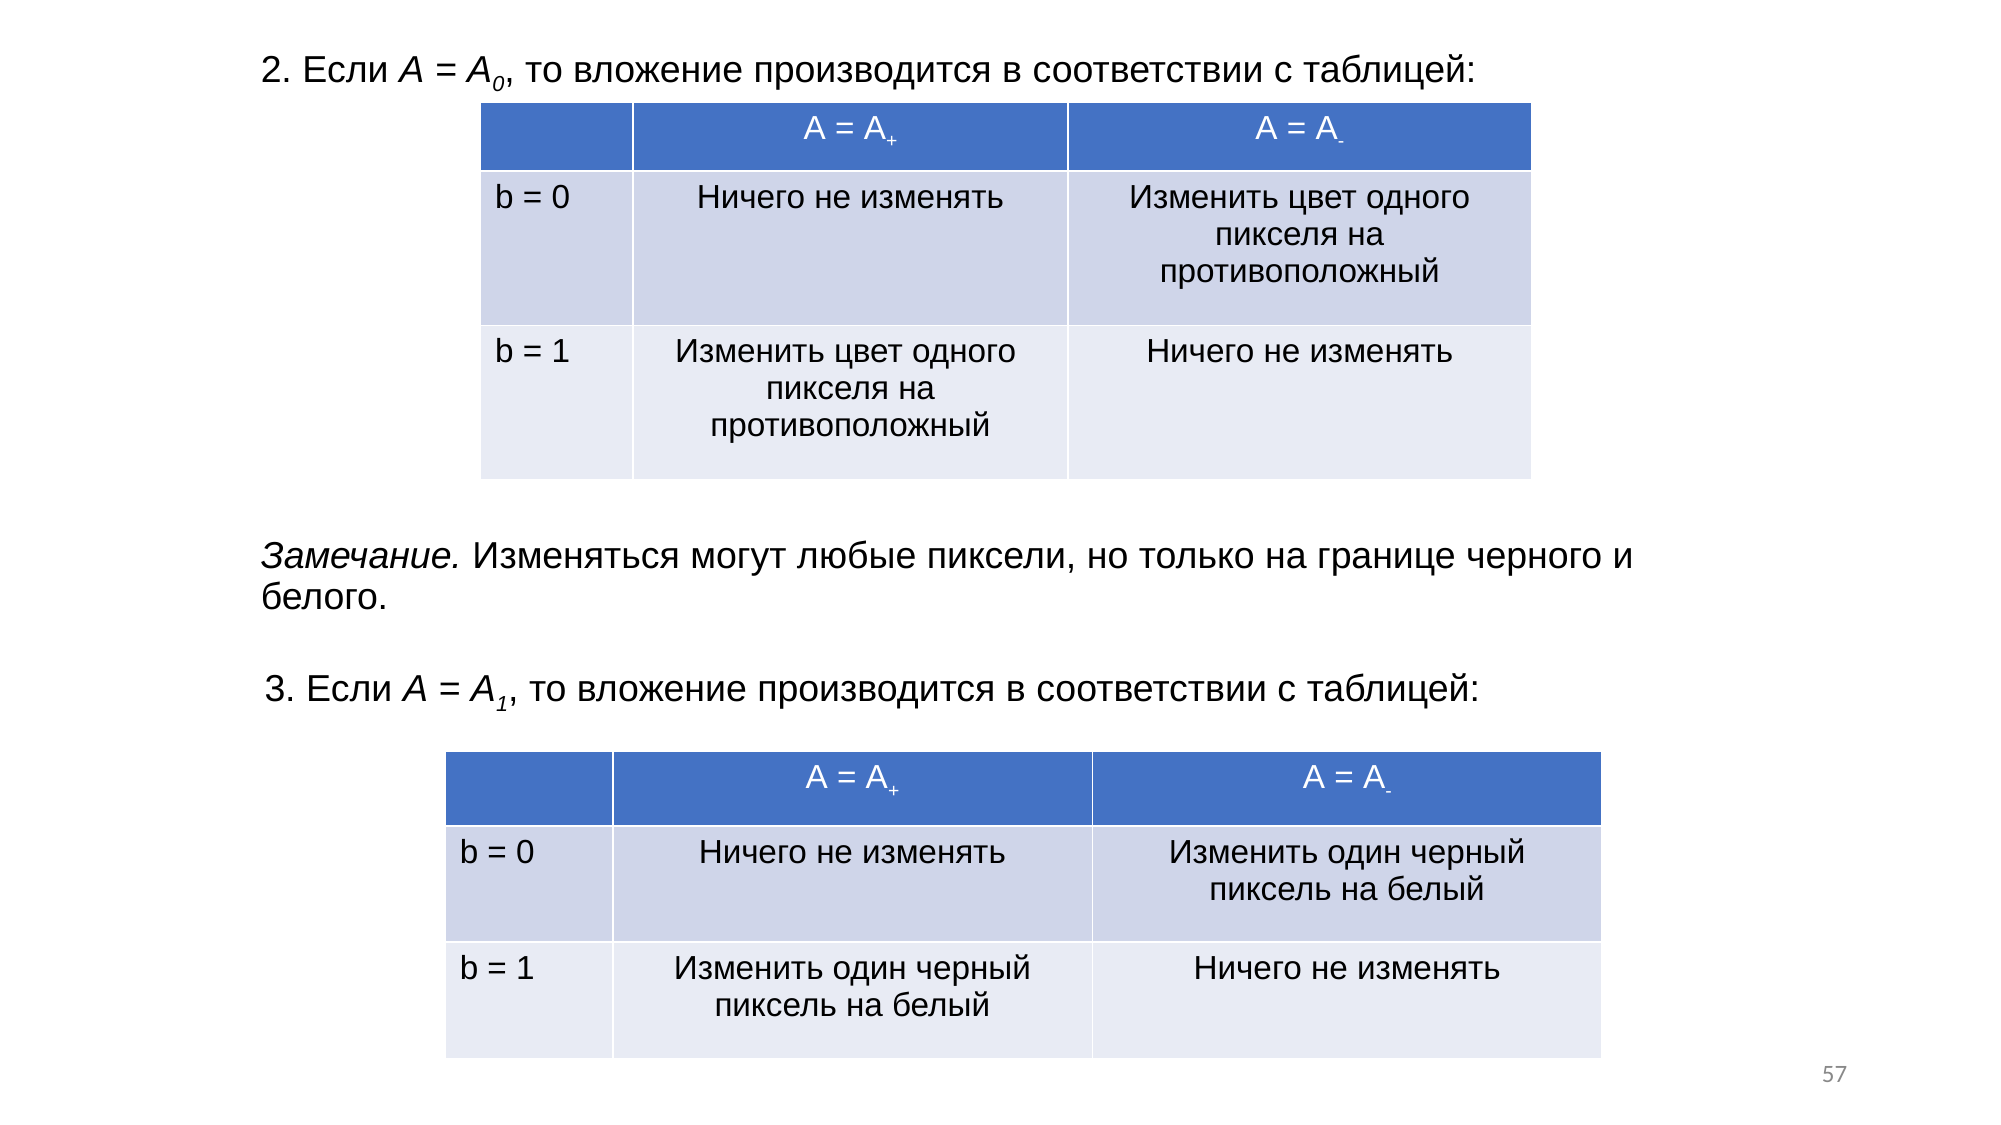

# 2. Если А = А0, то вложение производится в соответствии с таблицей: Замечание. Изменяться могут любые пиксели, но только на границе черного и белого.
|  | А = А+ | А = А- |
| --- | --- | --- |
| b = 0 | Ничего не изменять | Изменить цвет одного пикселя на противоположный |
| b = 1 | Изменить цвет одного пикселя на противоположный | Ничего не изменять |
3. Если А = А1, то вложение производится в соответствии с таблицей:
|  | А = А+ | А = А- |
| --- | --- | --- |
| b = 0 | Ничего не изменять | Изменить один черный пиксель на белый |
| b = 1 | Изменить один черный пиксель на белый | Ничего не изменять |
57